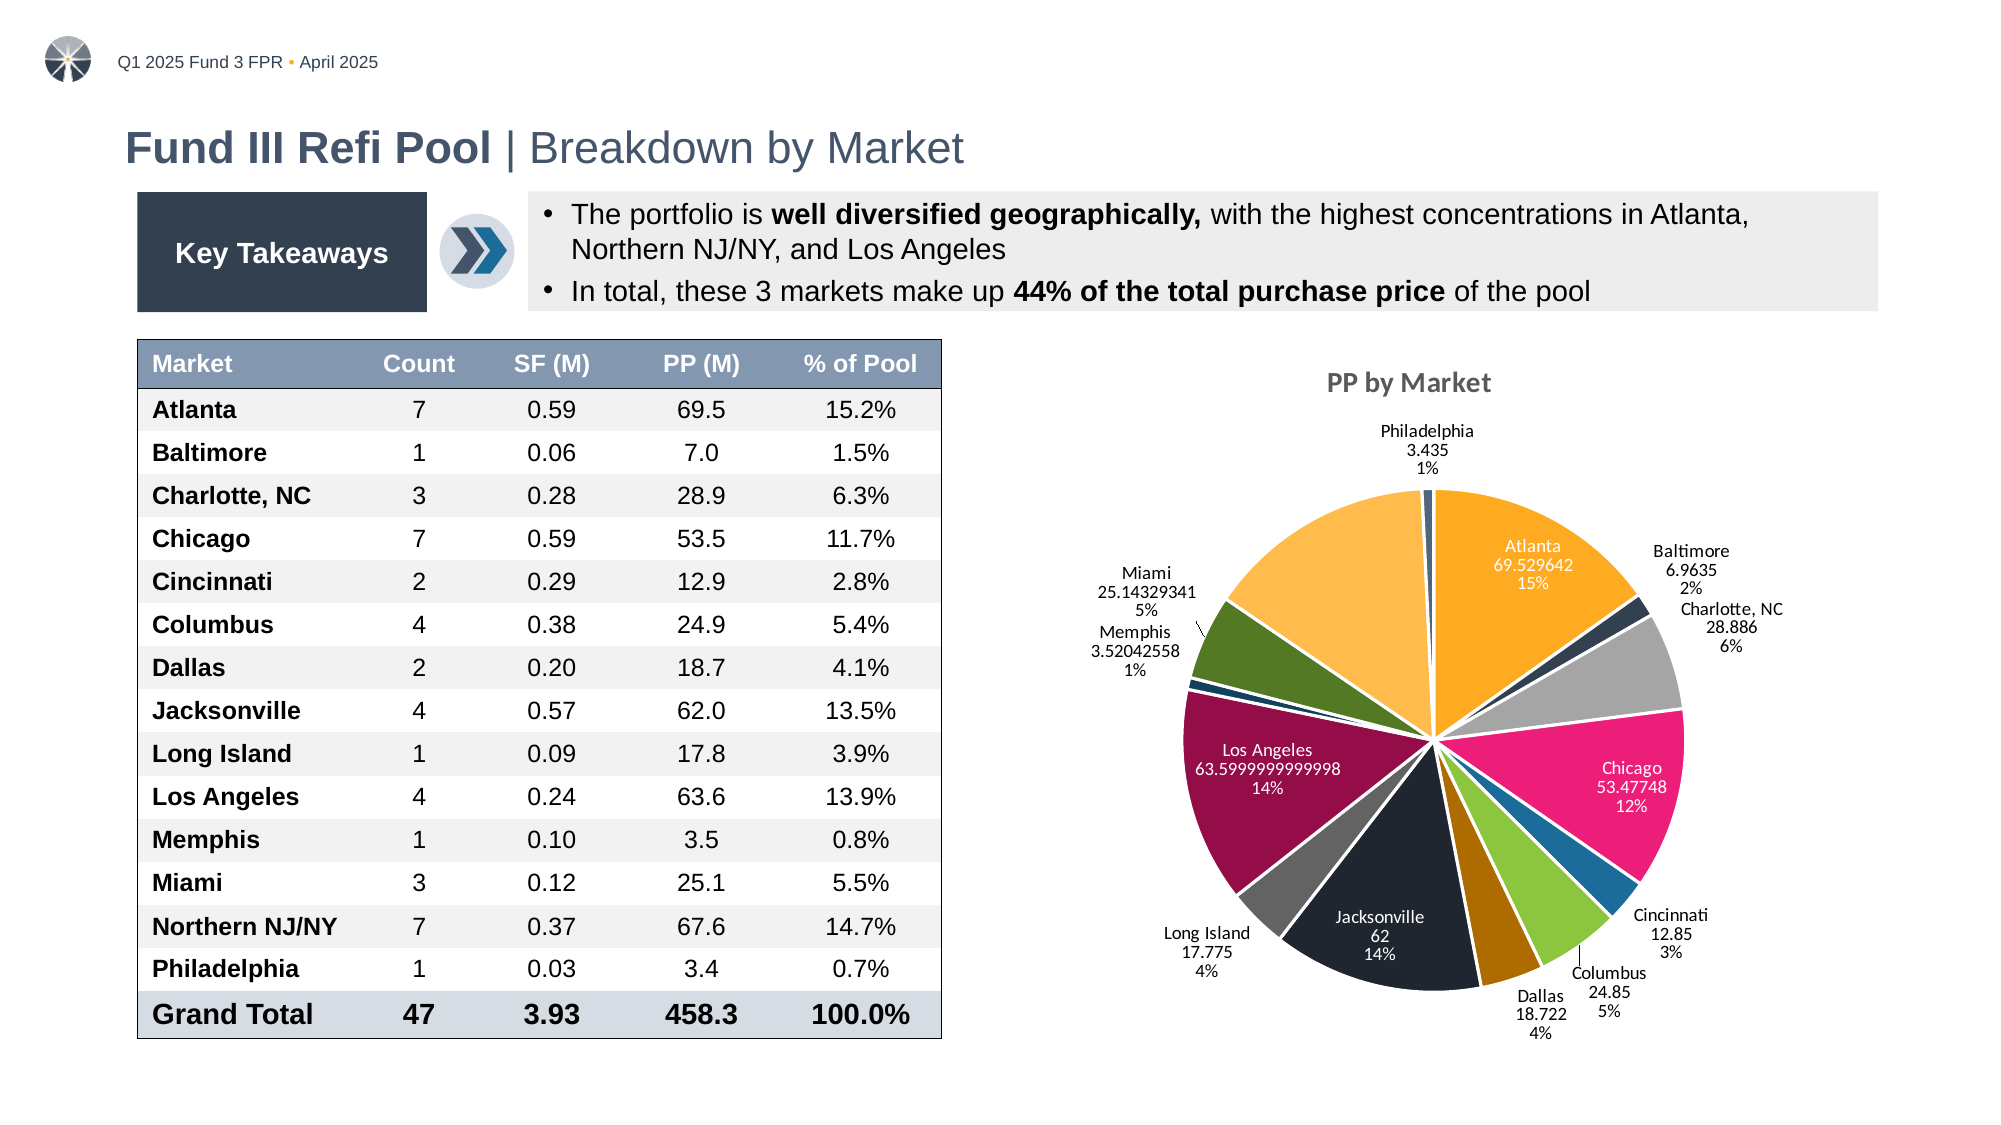

# Fund III Refi Pool | Breakdown by Market
The portfolio is well diversified geographically, with the highest concentrations in Atlanta, Northern NJ/NY, and Los Angeles
In total, these 3 markets make up 44% of the total purchase price of the pool
Key Takeaways

### Chart: PP by Market

| Category |  |
|---|---|
| Atlanta | 69.529642 |
| Baltimore | 6.9635 |
| Charlotte, NC | 28.886 |
| Chicago | 53.47748 |
| Cincinnati | 12.85 |
| Columbus | 24.85 |
| Dallas | 18.722 |
| Jacksonville | 62.0 |
| Long Island | 17.775 |
| Los Angeles | 63.599999999999845 |
| Memphis | 3.5204255799999995 |
| Miami | 25.143293410000002 |
| Northern NJ/New York | 67.5545625 |
| Philadelphia | 3.435 |
| Market | Count | SF (M) | PP (M) | % of Pool |
| --- | --- | --- | --- | --- |
| Atlanta | 7 | 0.59 | 69.5 | 15.2% |
| Baltimore | 1 | 0.06 | 7.0 | 1.5% |
| Charlotte, NC | 3 | 0.28 | 28.9 | 6.3% |
| Chicago | 7 | 0.59 | 53.5 | 11.7% |
| Cincinnati | 2 | 0.29 | 12.9 | 2.8% |
| Columbus | 4 | 0.38 | 24.9 | 5.4% |
| Dallas | 2 | 0.20 | 18.7 | 4.1% |
| Jacksonville | 4 | 0.57 | 62.0 | 13.5% |
| Long Island | 1 | 0.09 | 17.8 | 3.9% |
| Los Angeles | 4 | 0.24 | 63.6 | 13.9% |
| Memphis | 1 | 0.10 | 3.5 | 0.8% |
| Miami | 3 | 0.12 | 25.1 | 5.5% |
| Northern NJ/NY | 7 | 0.37 | 67.6 | 14.7% |
| Philadelphia | 1 | 0.03 | 3.4 | 0.7% |
| Grand Total | 47 | 3.93 | 458.3 | 100.0% |